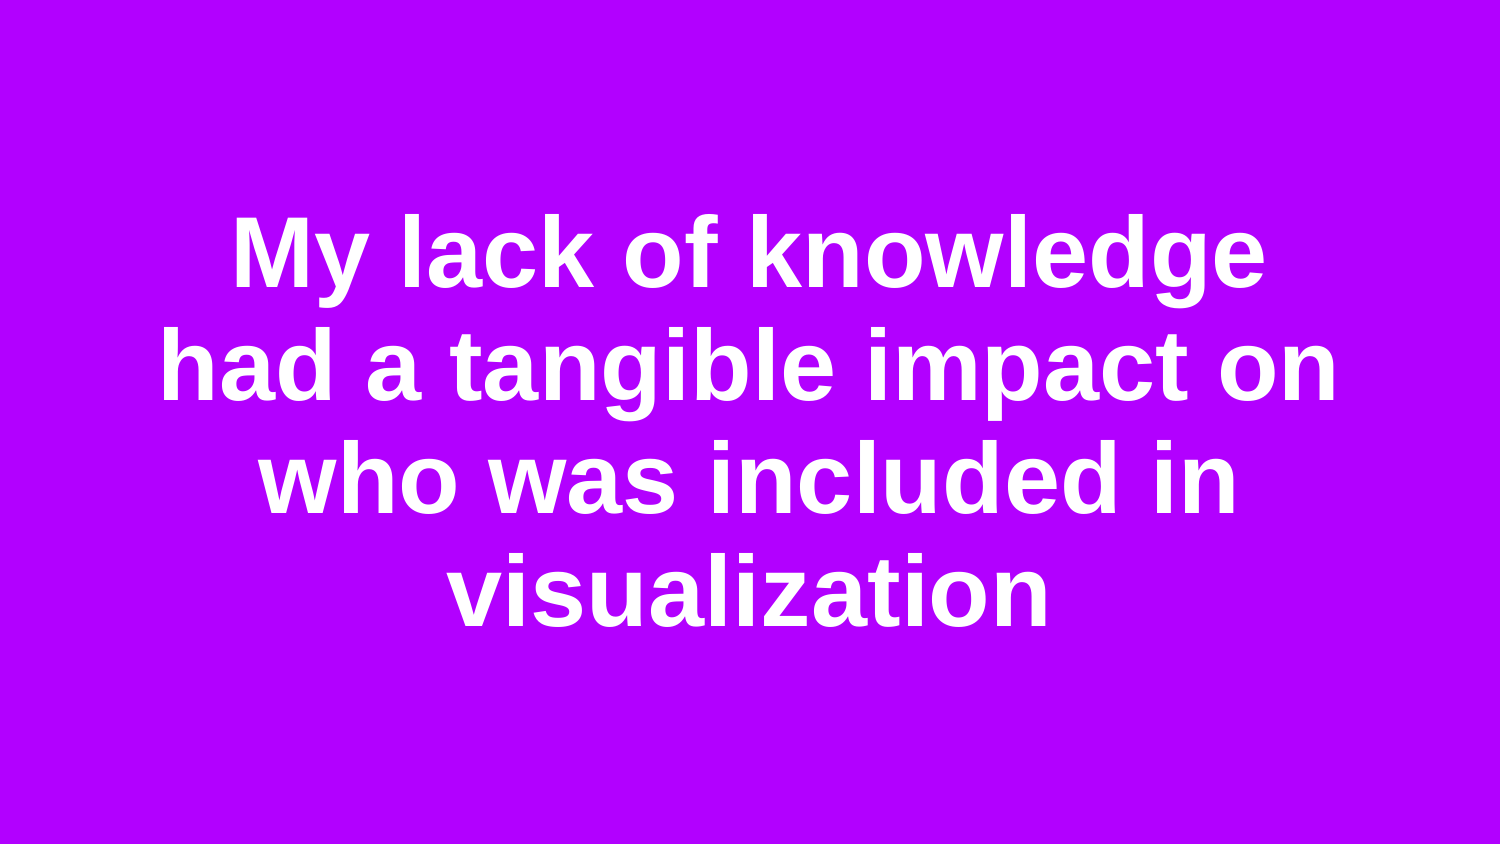

My lack of knowledge had a tangible impact on who was included in visualization